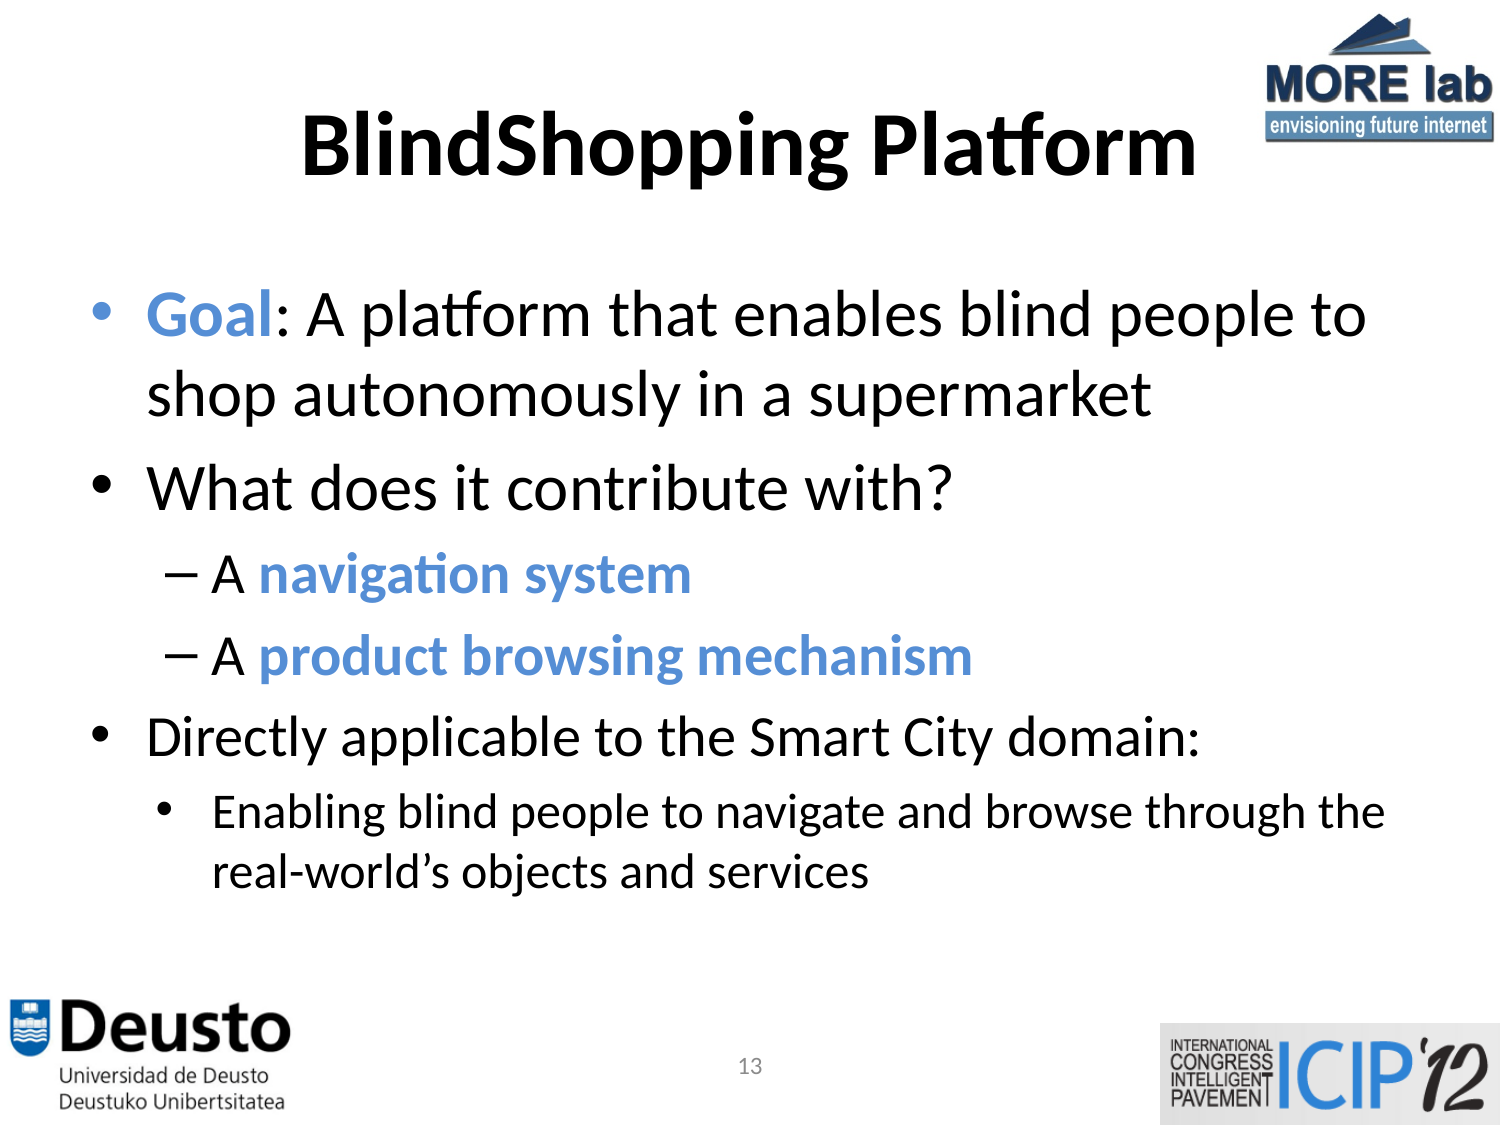

# BlindShopping Platform
Goal: A platform that enables blind people to shop autonomously in a supermarket
What does it contribute with?
A navigation system
A product browsing mechanism
Directly applicable to the Smart City domain:
Enabling blind people to navigate and browse through the real-world’s objects and services